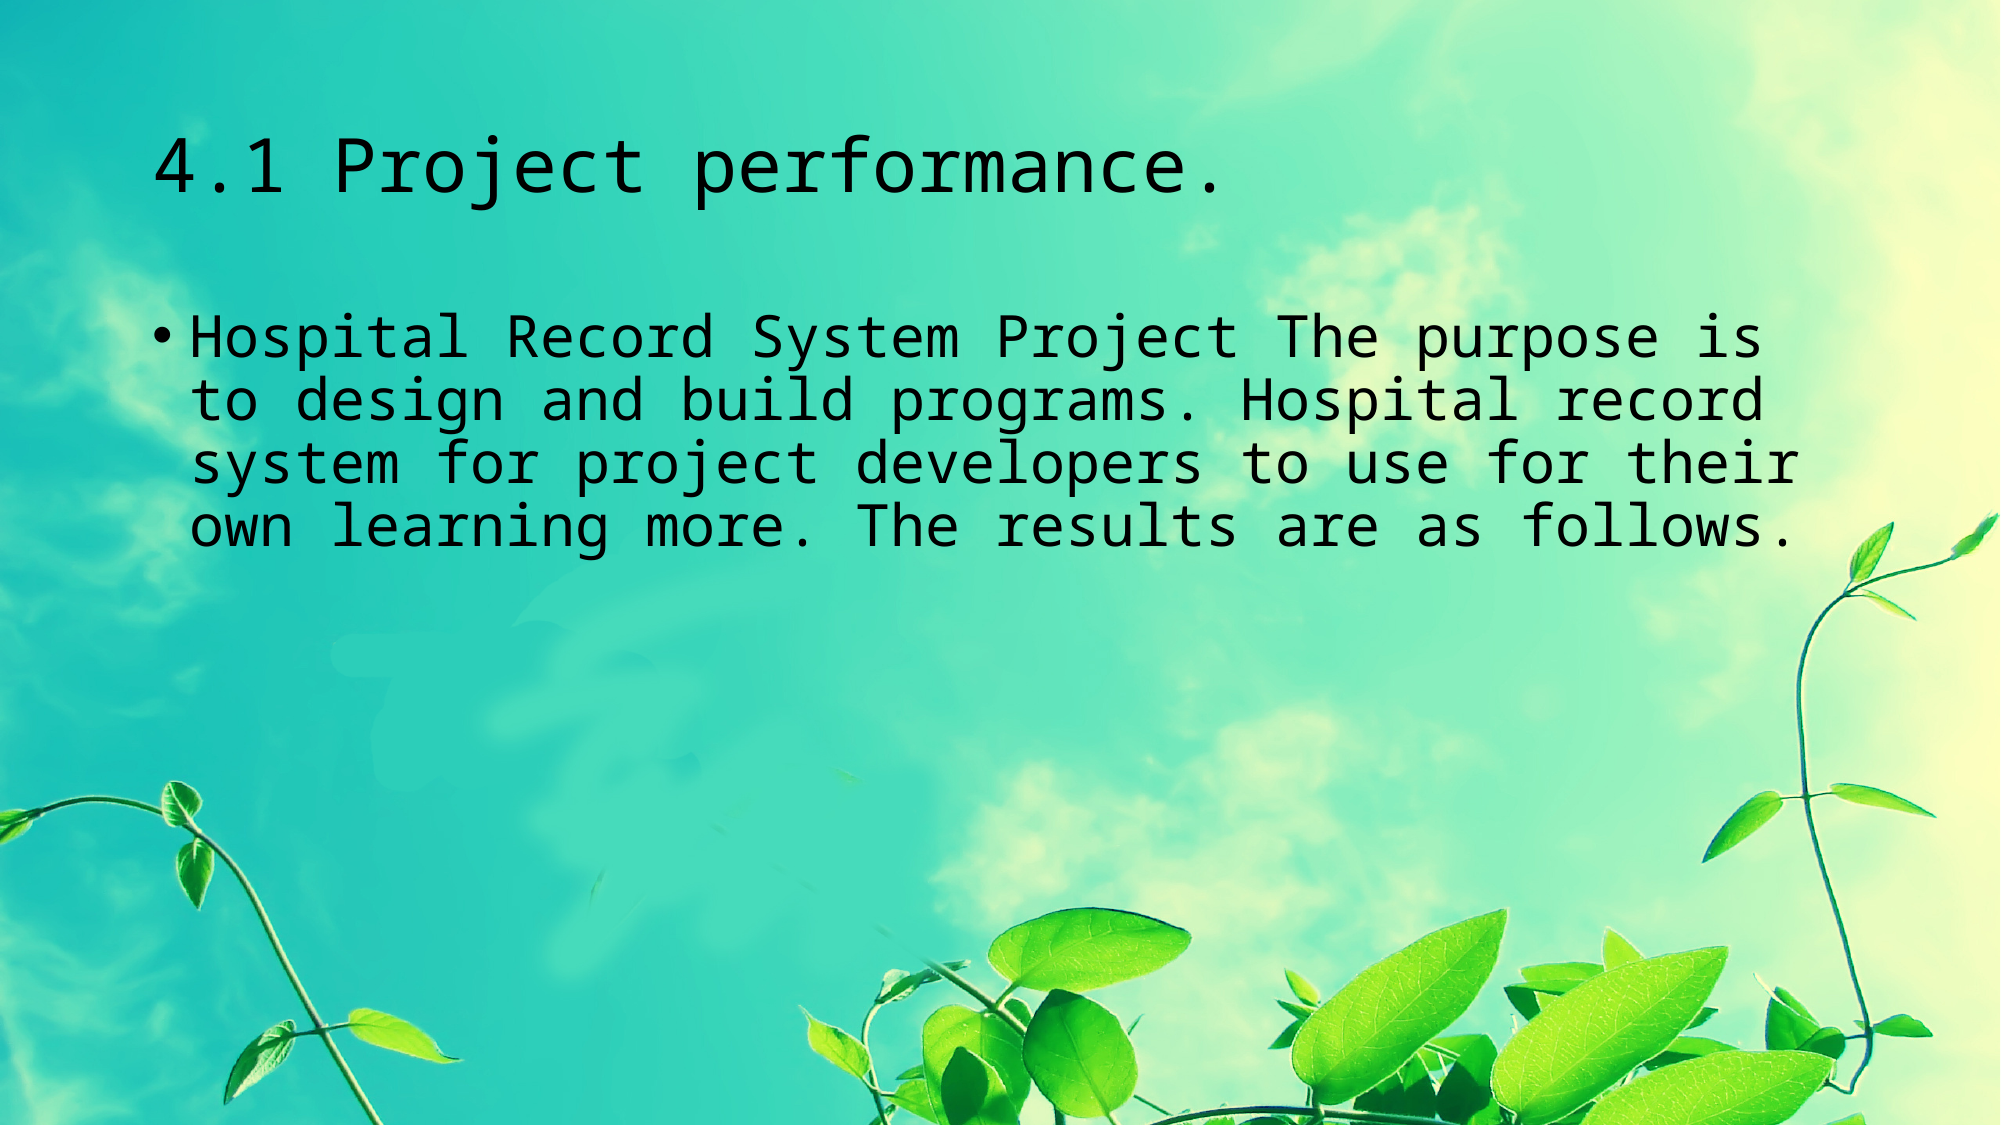

# 4.1 Project performance.
Hospital Record System Project The purpose is to design and build programs. Hospital record system for project developers to use for their own learning more. The results are as follows.